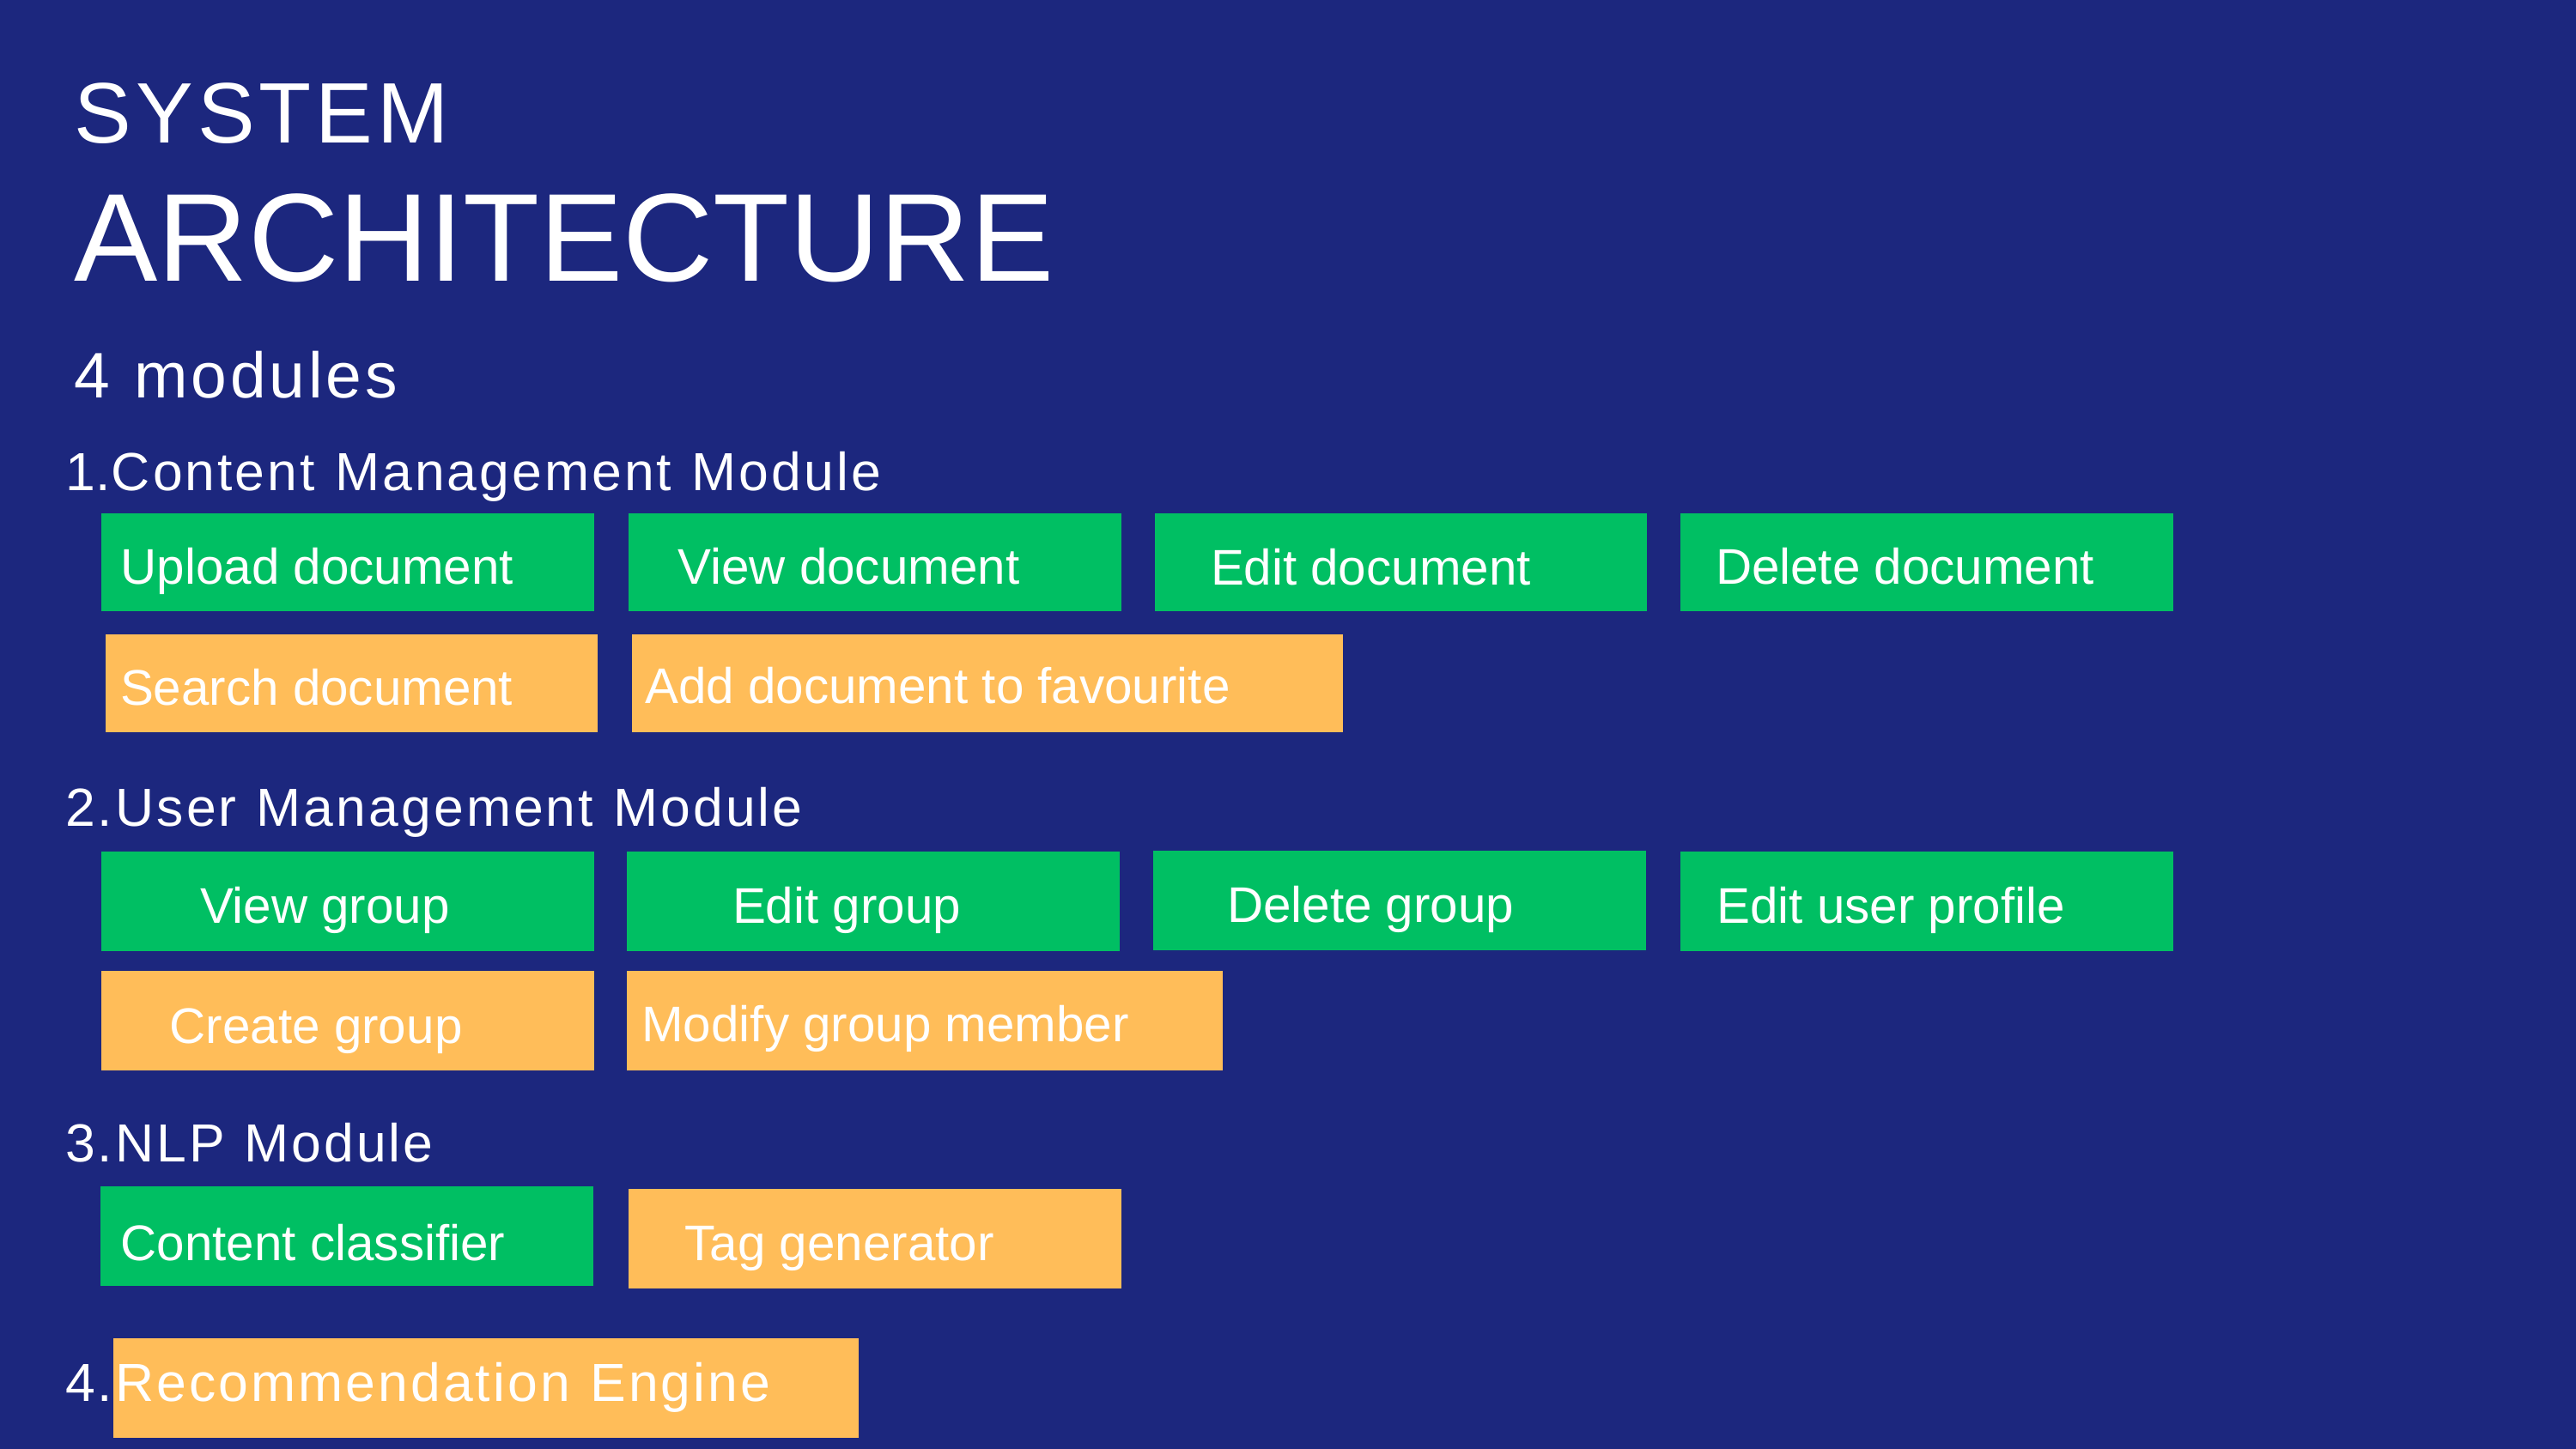

SYSTEM
ARCHITECTURE
4 modules
Content Management Module

Upload document
View document
Delete document
Edit document
Add document to favourite

Search document
2.User Management Module

Delete group
View group
 Edit group
Edit user profile

Modify group member
 Create group
3.NLP Module

Content classifier
Tag generator

4.Recommendation Engine